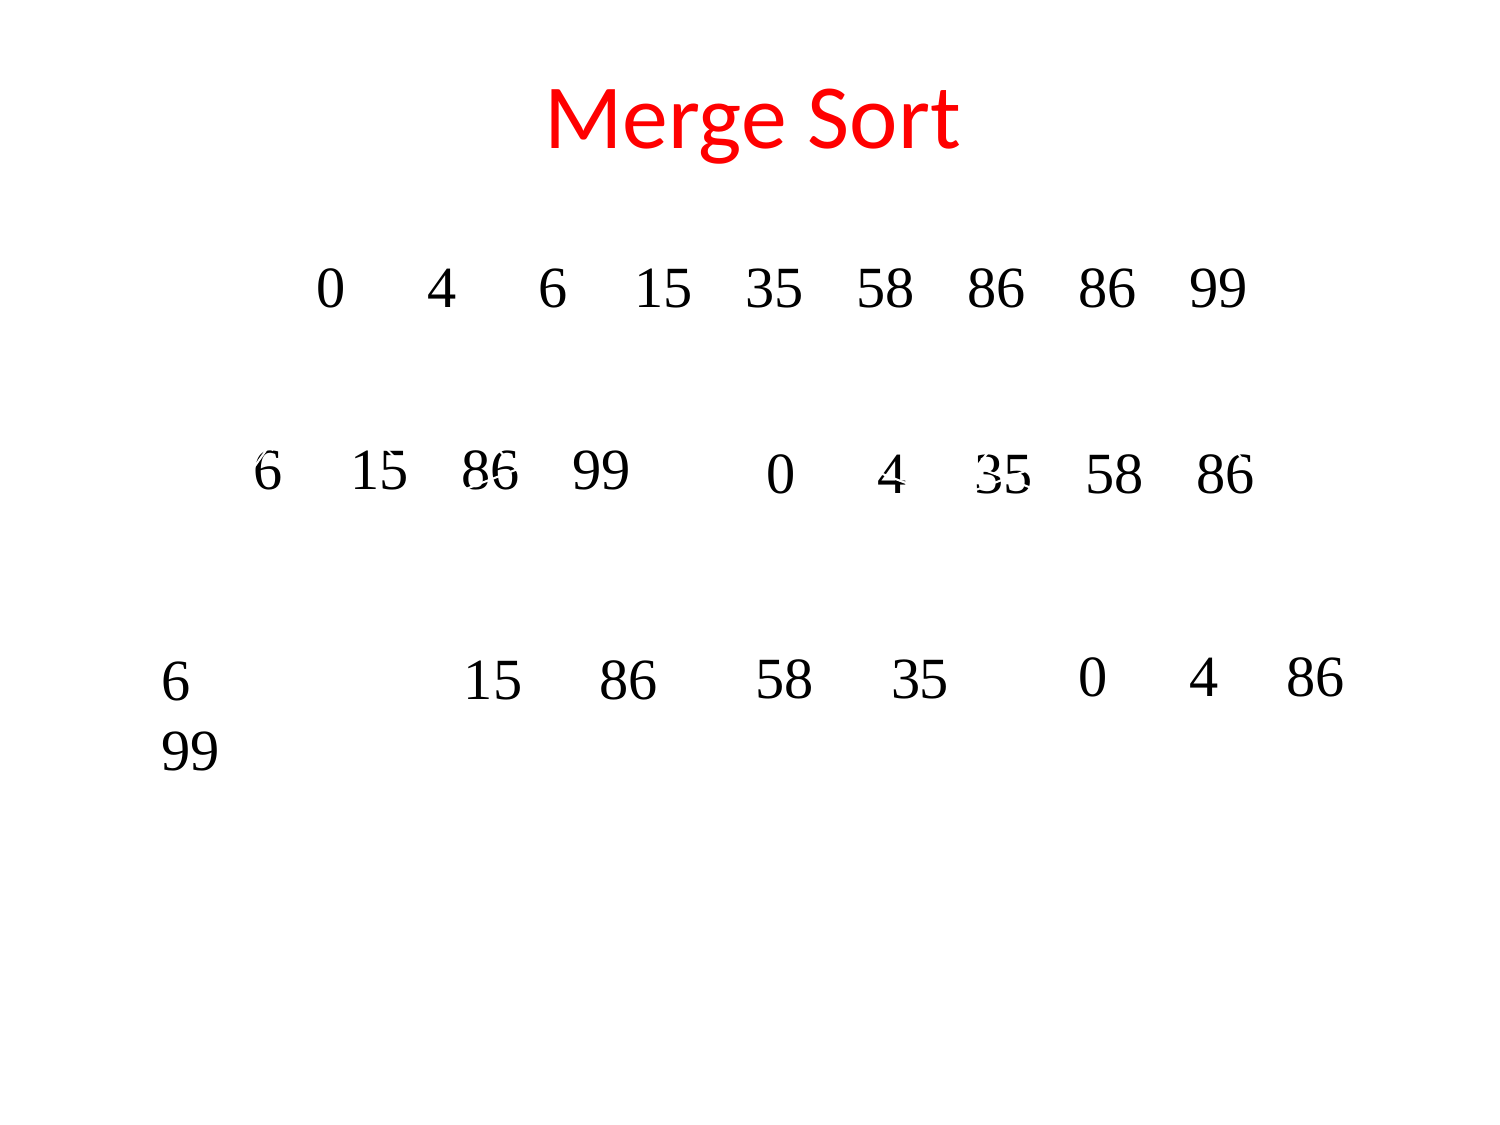

Merge Sort
|  |  |  |  |  |  |  |  |  |
| --- | --- | --- | --- | --- | --- | --- | --- | --- |
| 0 | 4 | 6 | 15 | 35 | 58 | 86 | 86 | 99 |
| --- | --- | --- | --- | --- | --- | --- | --- | --- |
| 6 | 15 | 86 | 99 |
| --- | --- | --- | --- |

| 0 | 4 | 35 | 58 | 86 |
| --- | --- | --- | --- | --- |

58	35
| 0 | 4 | 86 |
| --- | --- | --- |
15	86
6	99